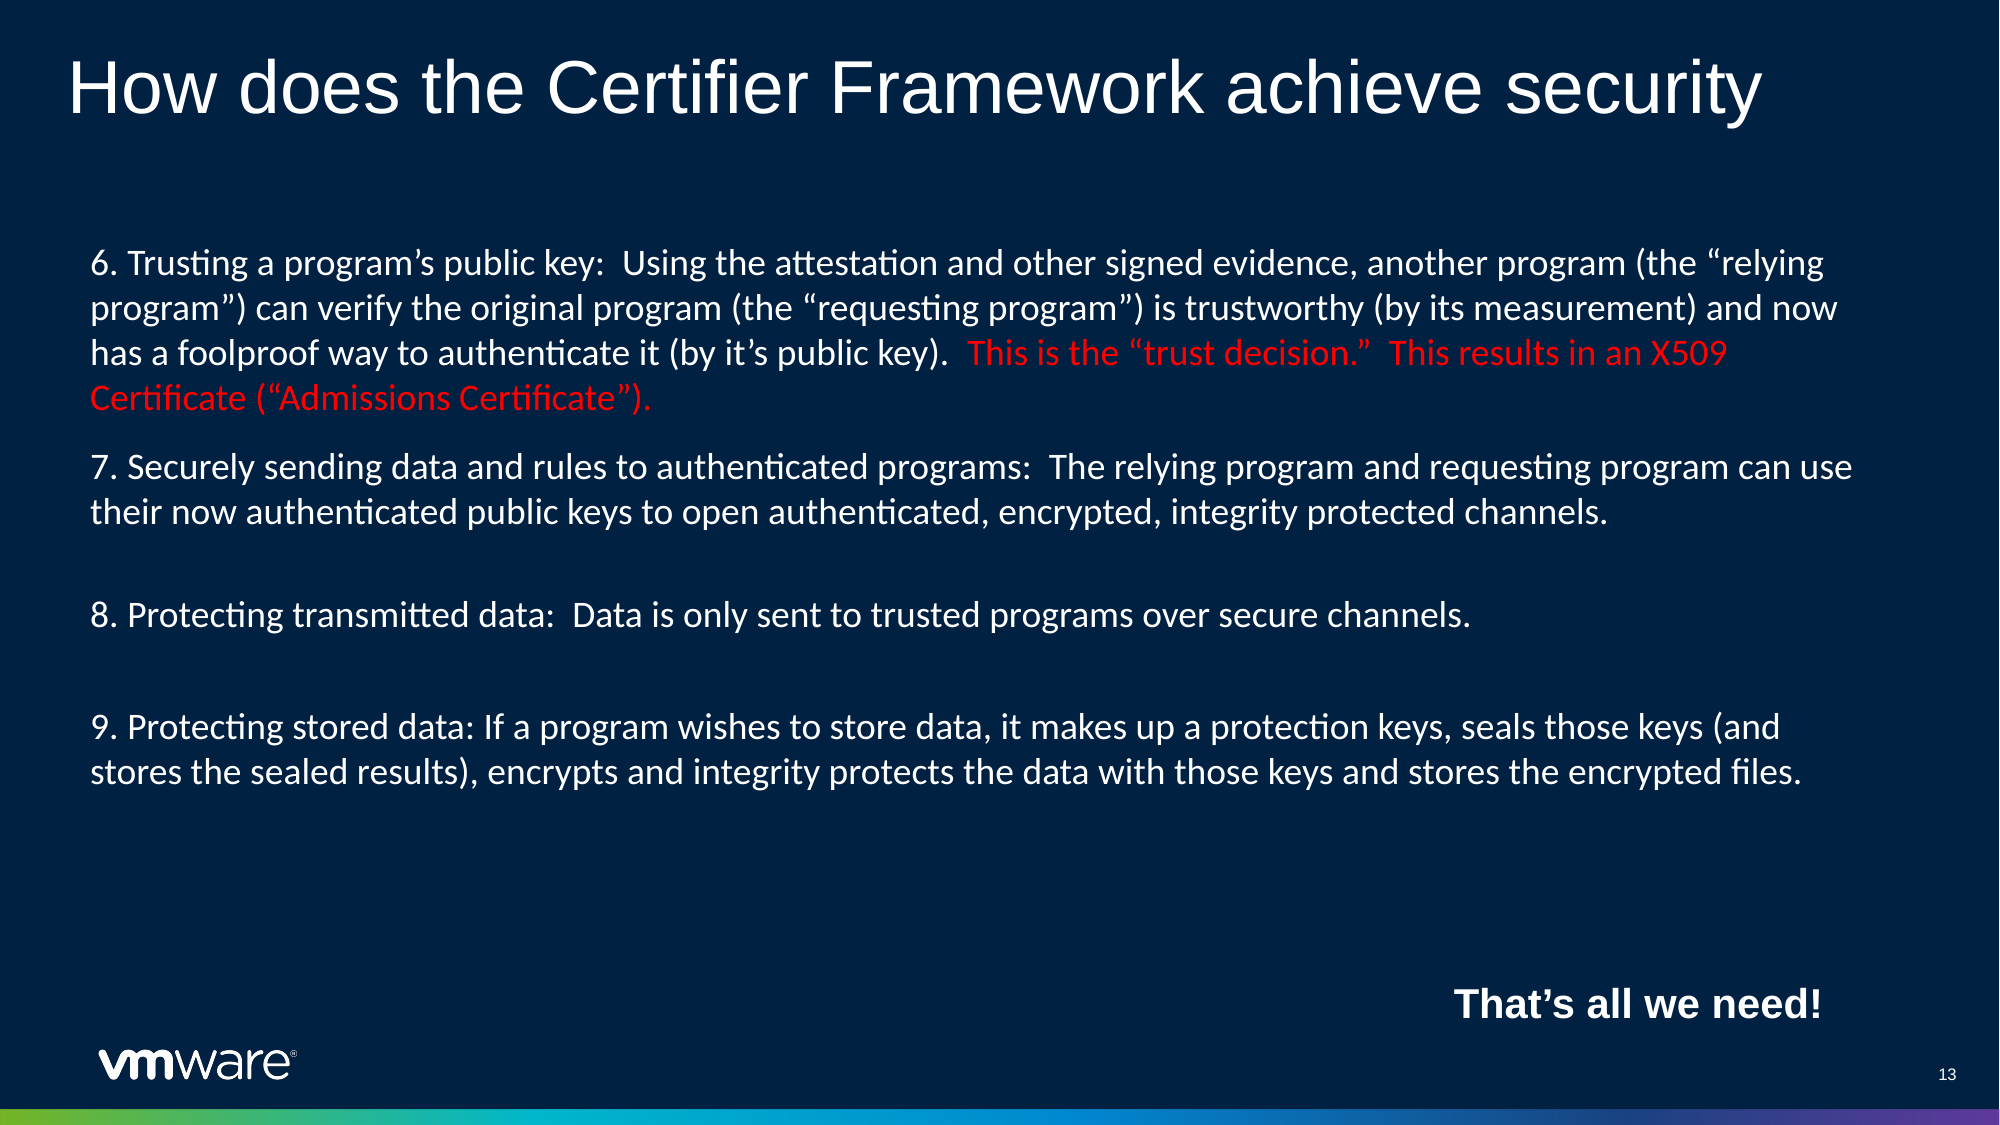

# How does the Certifier Framework achieve security
6. Trusting a program’s public key:  Using the attestation and other signed evidence, another program (the “relying program”) can verify the original program (the “requesting program”) is trustworthy (by its measurement) and now has a foolproof way to authenticate it (by it’s public key).  This is the “trust decision.”  This results in an X509 Certificate (“Admissions Certificate”).
7. Securely sending data and rules to authenticated programs:  The relying program and requesting program can use their now authenticated public keys to open authenticated, encrypted, integrity protected channels.
8. Protecting transmitted data:  Data is only sent to trusted programs over secure channels.

9. Protecting stored data: If a program wishes to store data, it makes up a protection keys, seals those keys (and stores the sealed results), encrypts and integrity protects the data with those keys and stores the encrypted files.
That’s all we need!